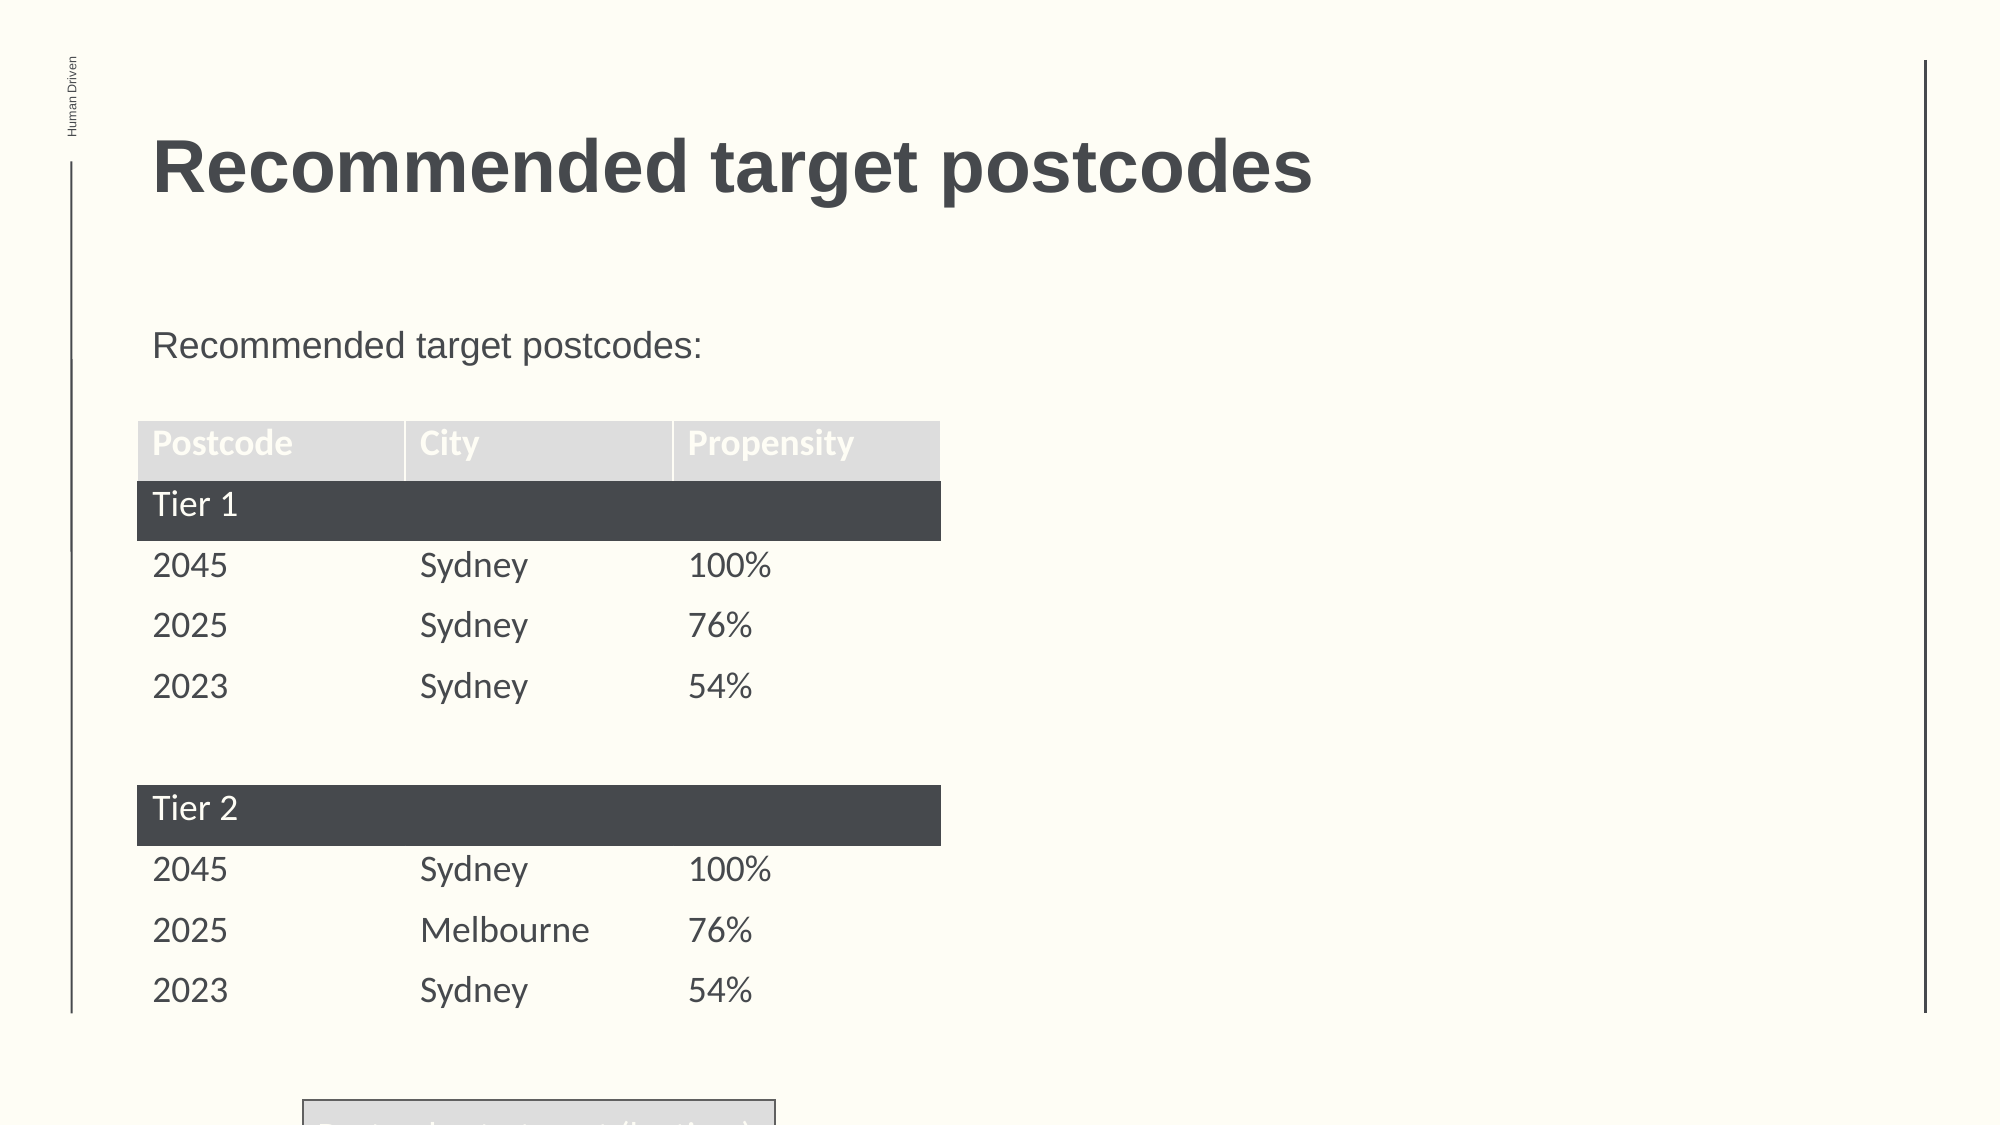

# Recommended target postcodes
Recommended target postcodes:

ACT:

Sydney:

Melbourne:

| Postcode | City | Propensity |
| --- | --- | --- |
| Tier 1 |  |  |
| 2045 | Sydney | 100% |
| 2025 | Sydney | 76% |
| 2023 | Sydney | 54% |
|  |  |  |
| Tier 2 |  |  |
| 2045 | Sydney | 100% |
| 2025 | Melbourne | 76% |
| 2023 | Sydney | 54% |
|  |  |  |
Postcodes to target (by tiers)
And what constitutes each tier
Tomorrow